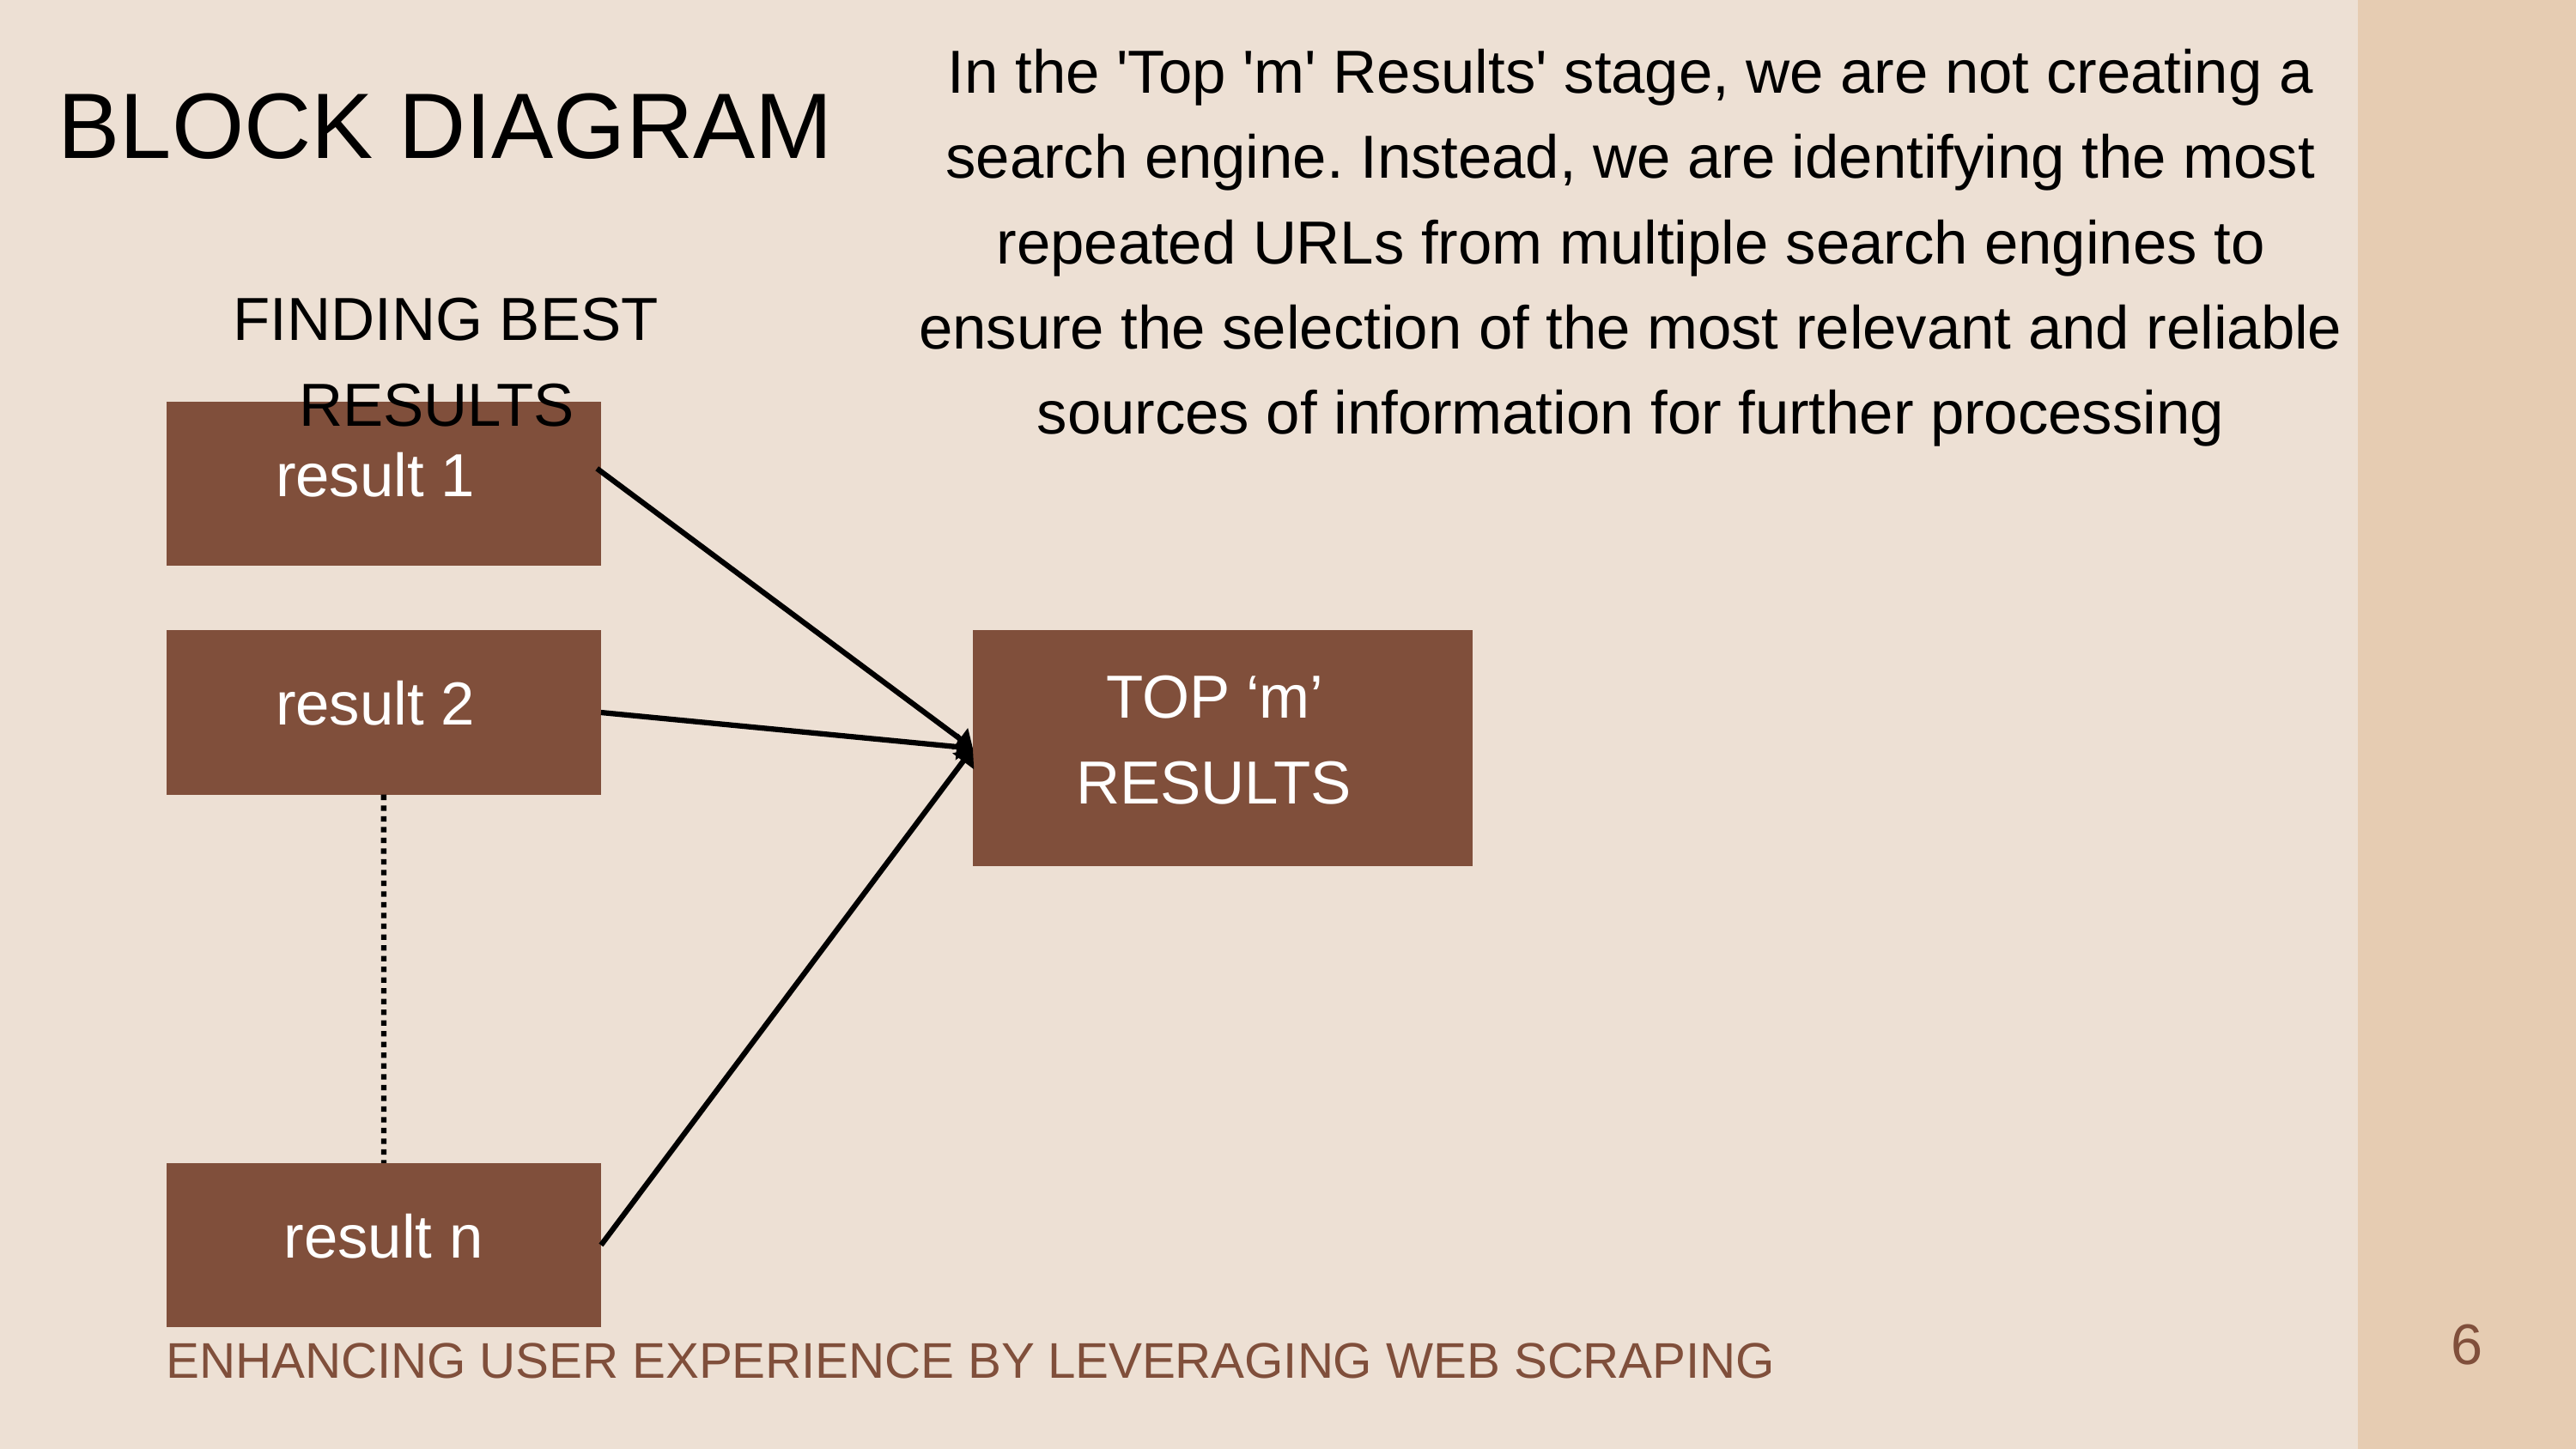

In the 'Top 'm' Results' stage, we are not creating a search engine. Instead, we are identifying the most repeated URLs from multiple search engines to ensure the selection of the most relevant and reliable sources of information for further processing
BLOCK DIAGRAM
FINDING BEST RESULTS

result 1

result 2

TOP ‘m’
RESULTS

result n
6
ENHANCING USER EXPERIENCE BY LEVERAGING WEB SCRAPING